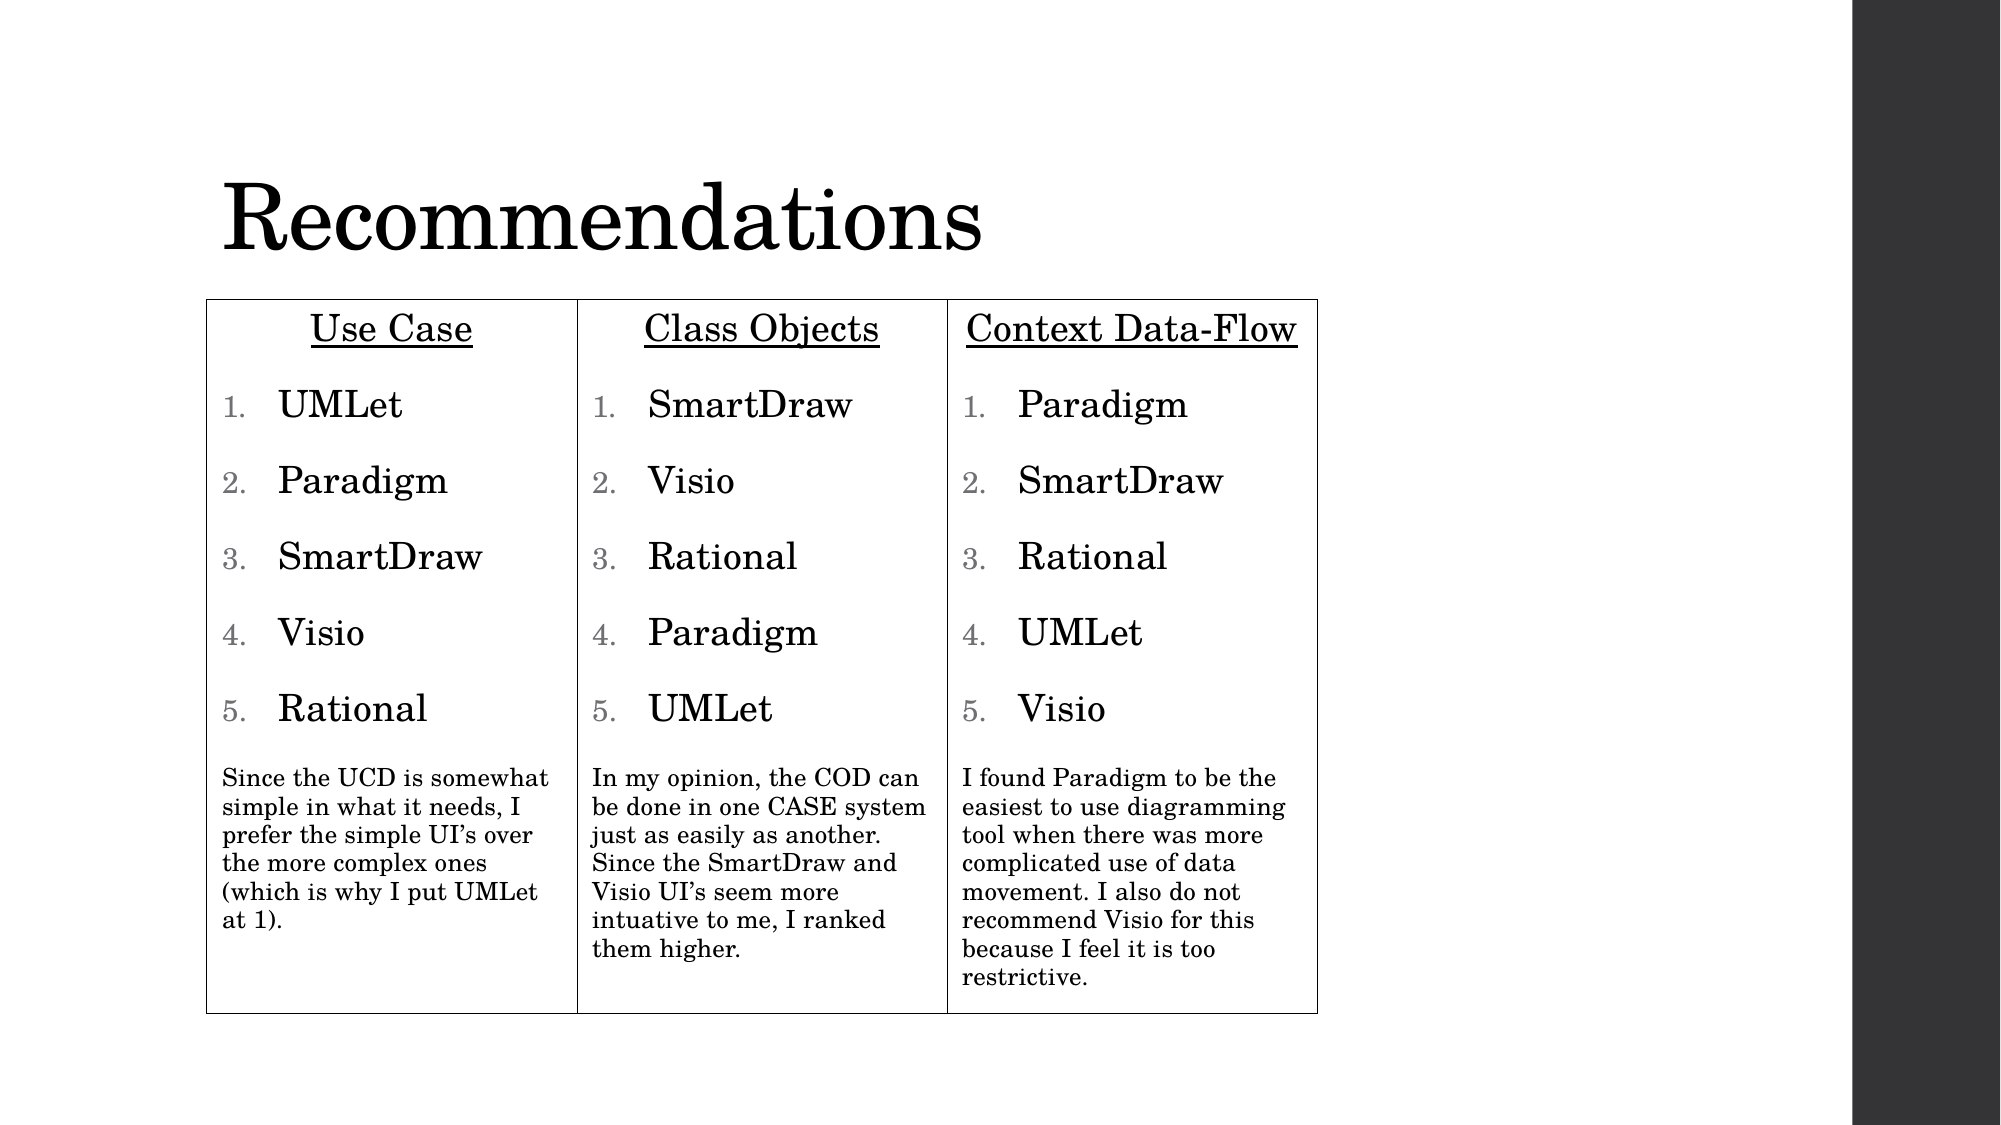

# Recommendations
Use Case
UMLet
Paradigm
SmartDraw
Visio
Rational
Since the UCD is somewhat simple in what it needs, I prefer the simple UI’s over the more complex ones (which is why I put UMLet at 1).

Class Objects
SmartDraw
Visio
Rational
Paradigm
UMLet
In my opinion, the COD can be done in one CASE system just as easily as another. Since the SmartDraw and Visio UI’s seem more intuative to me, I ranked them higher.
Context Data-Flow
Paradigm
SmartDraw
Rational
UMLet
Visio
I found Paradigm to be the easiest to use diagramming tool when there was more complicated use of data movement. I also do not recommend Visio for this because I feel it is too restrictive.